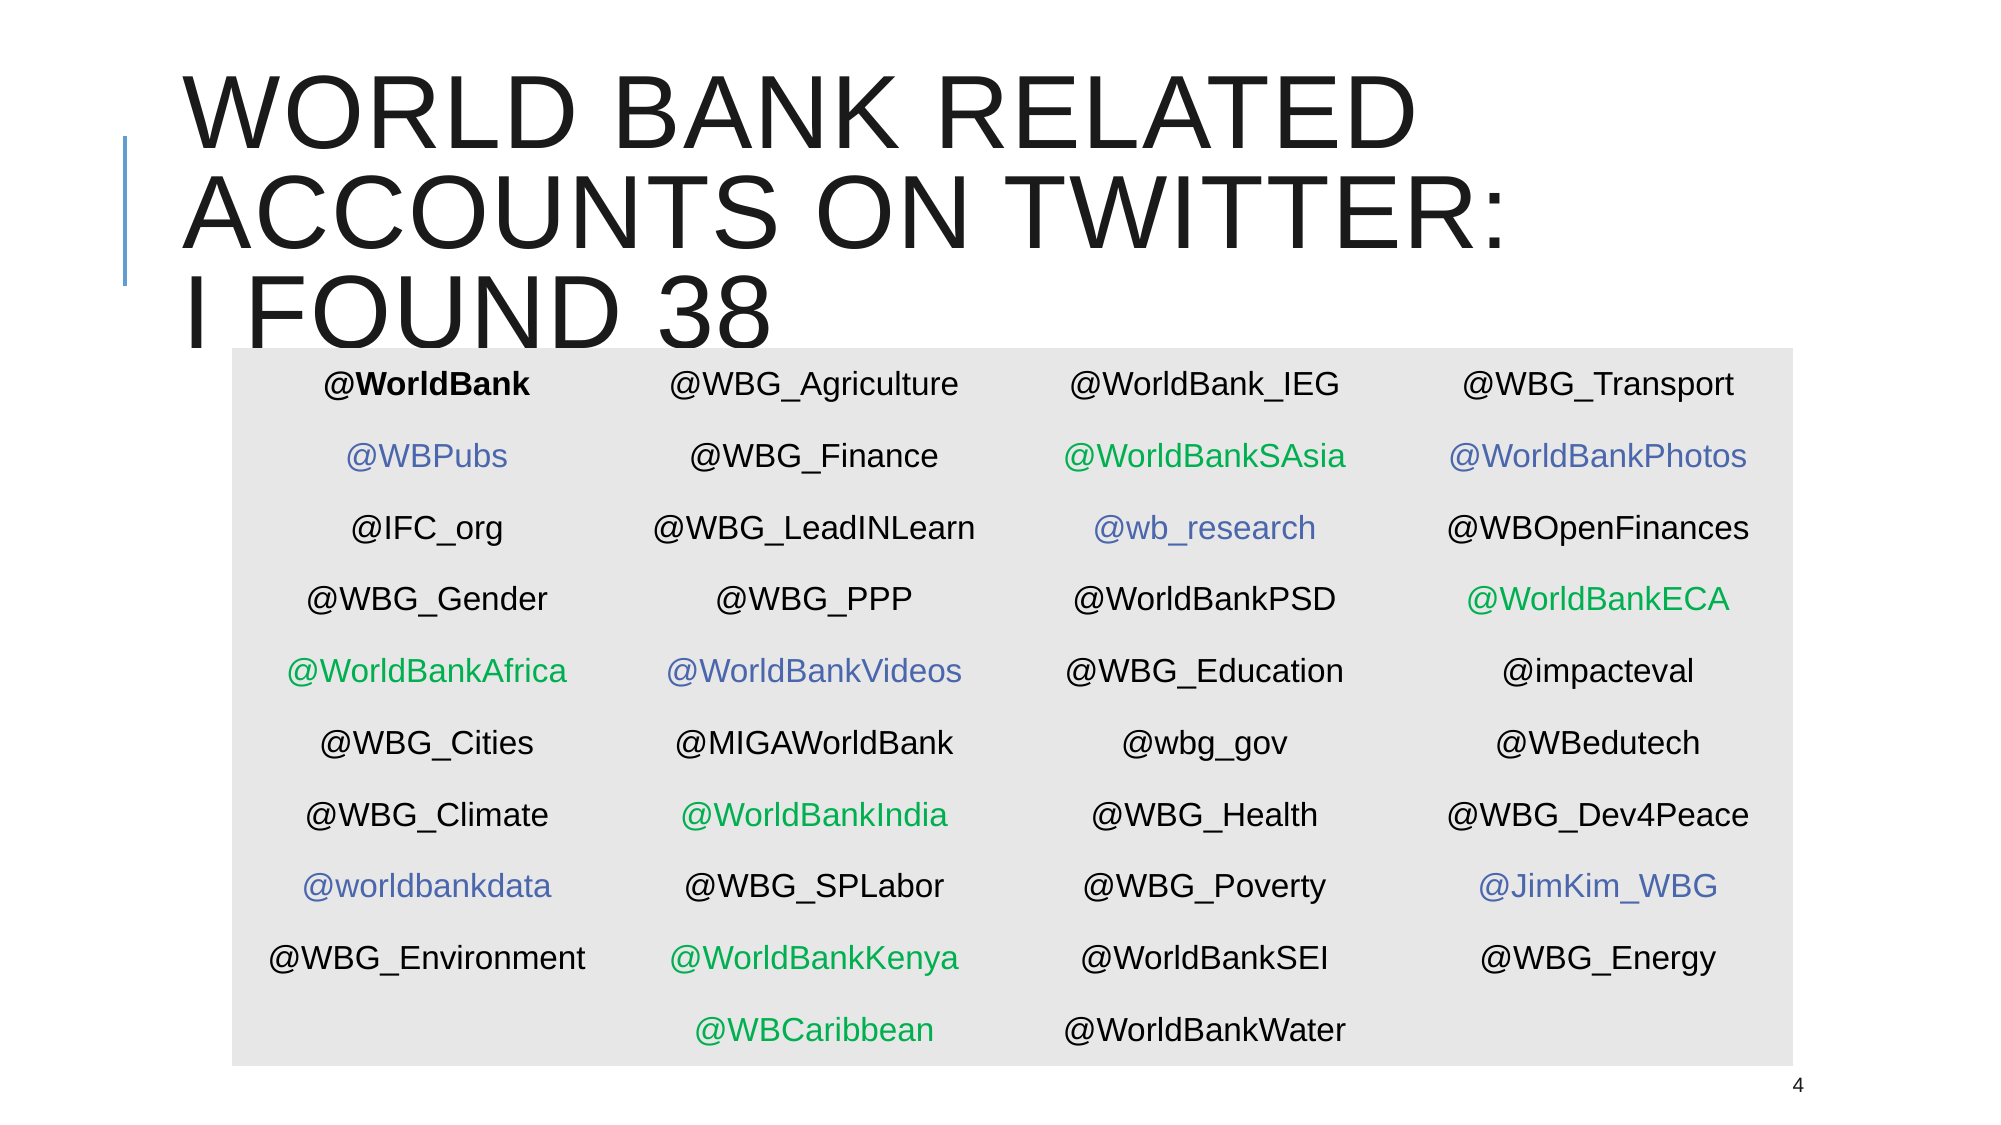

# World Bank Related Accounts on Twitter: I found 38
| @WorldBank | @WBG\_Agriculture | @WorldBank\_IEG | @WBG\_Transport |
| --- | --- | --- | --- |
| @WBPubs | @WBG\_Finance | @WorldBankSAsia | @WorldBankPhotos |
| @IFC\_org | @WBG\_LeadINLearn | @wb\_research | @WBOpenFinances |
| @WBG\_Gender | @WBG\_PPP | @WorldBankPSD | @WorldBankECA |
| @WorldBankAfrica | @WorldBankVideos | @WBG\_Education | @impacteval |
| @WBG\_Cities | @MIGAWorldBank | @wbg\_gov | @WBedutech |
| @WBG\_Climate | @WorldBankIndia | @WBG\_Health | @WBG\_Dev4Peace |
| @worldbankdata | @WBG\_SPLabor | @WBG\_Poverty | @JimKim\_WBG |
| @WBG\_Environment | @WorldBankKenya | @WorldBankSEI | @WBG\_Energy |
|  | @WBCaribbean | @WorldBankWater |  |
4